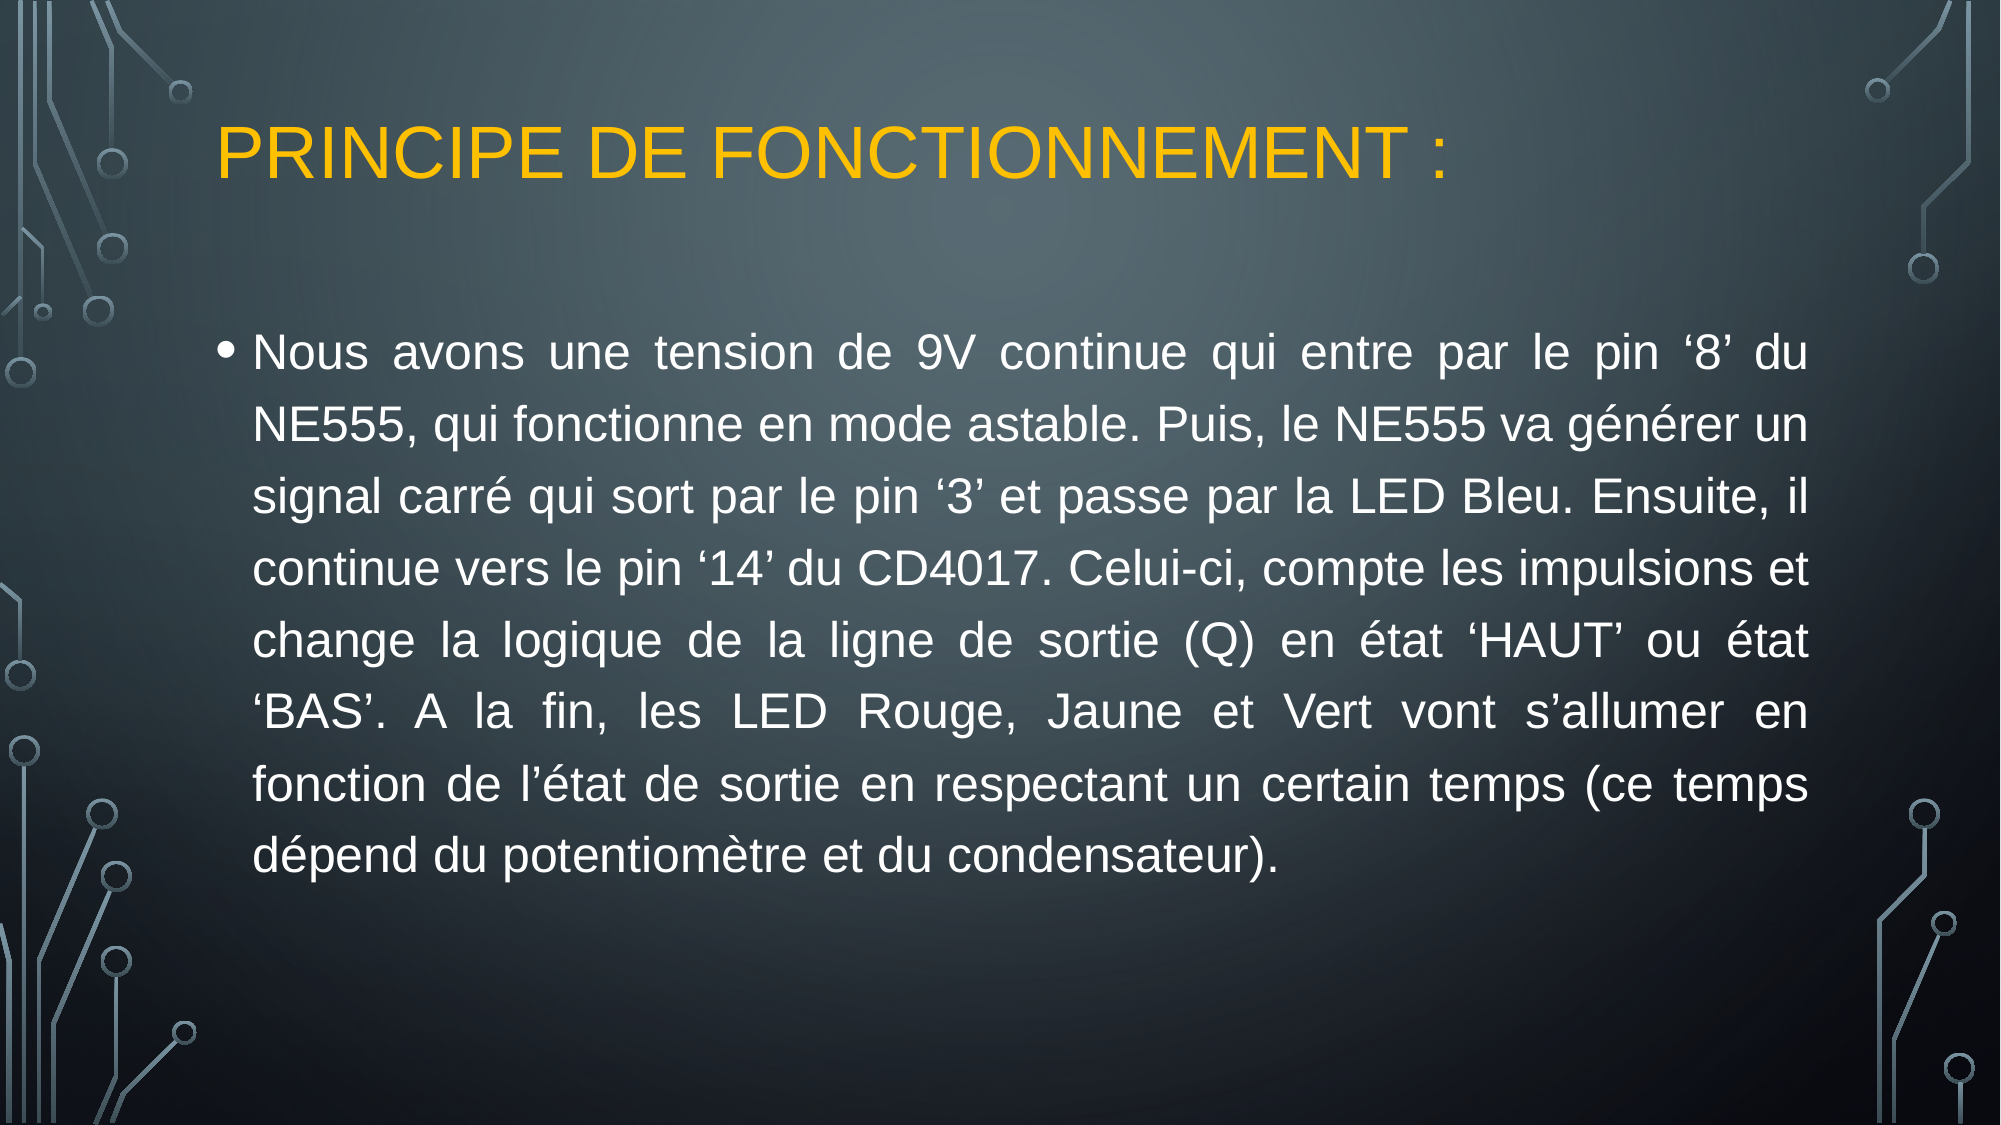

# Principe de Fonctionnement :
Nous avons une tension de 9V continue qui entre par le pin ‘8’ du NE555, qui fonctionne en mode astable. Puis, le NE555 va générer un signal carré qui sort par le pin ‘3’ et passe par la LED Bleu. Ensuite, il continue vers le pin ‘14’ du CD4017. Celui-ci, compte les impulsions et change la logique de la ligne de sortie (Q) en état ‘HAUT’ ou état ‘BAS’. A la fin, les LED Rouge, Jaune et Vert vont s’allumer en fonction de l’état de sortie en respectant un certain temps (ce temps dépend du potentiomètre et du condensateur).